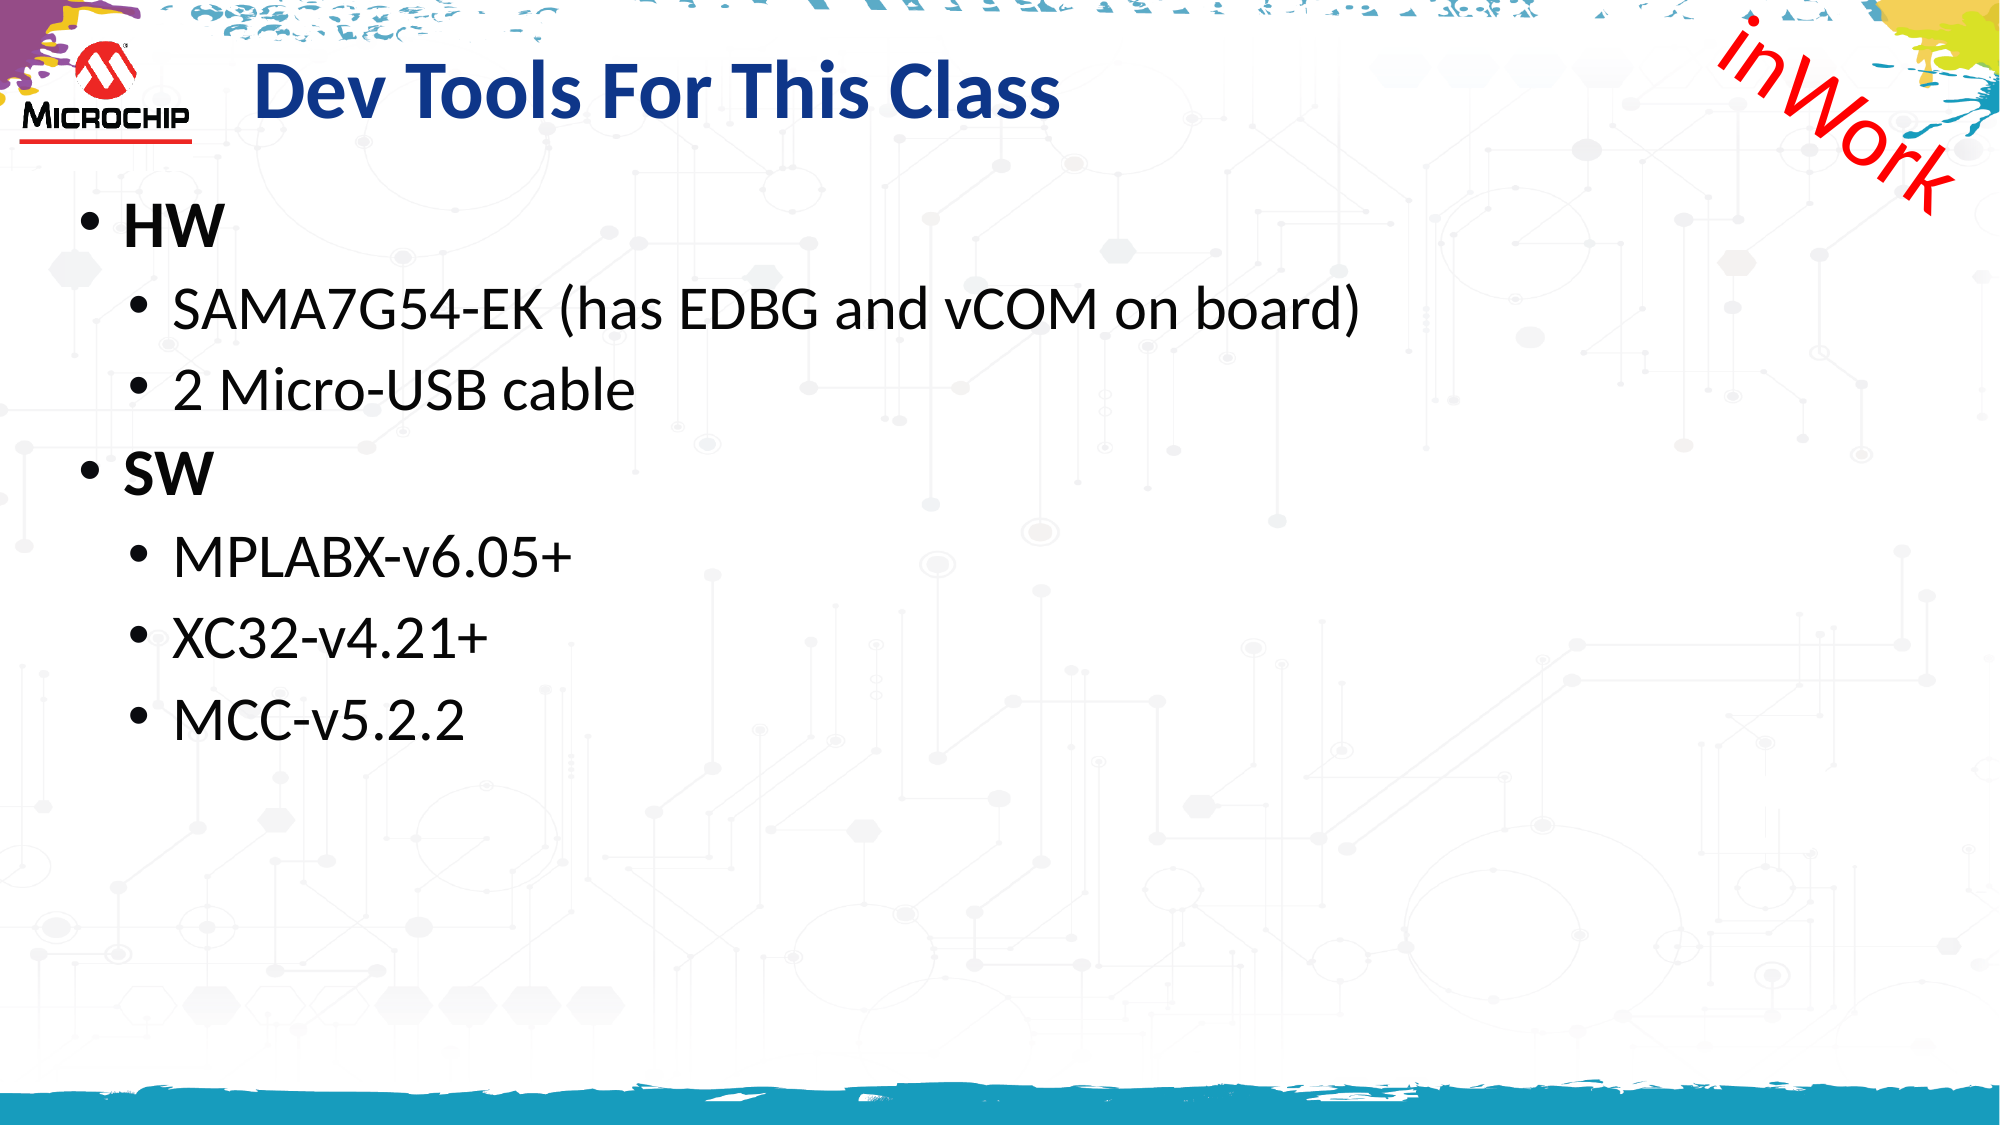

# Dev Tools For This Class
inWork
HW
SAMA7G54-EK (has EDBG and vCOM on board)
2 Micro-USB cable
SW
MPLABX-v6.05+
XC32-v4.21+
MCC-v5.2.2